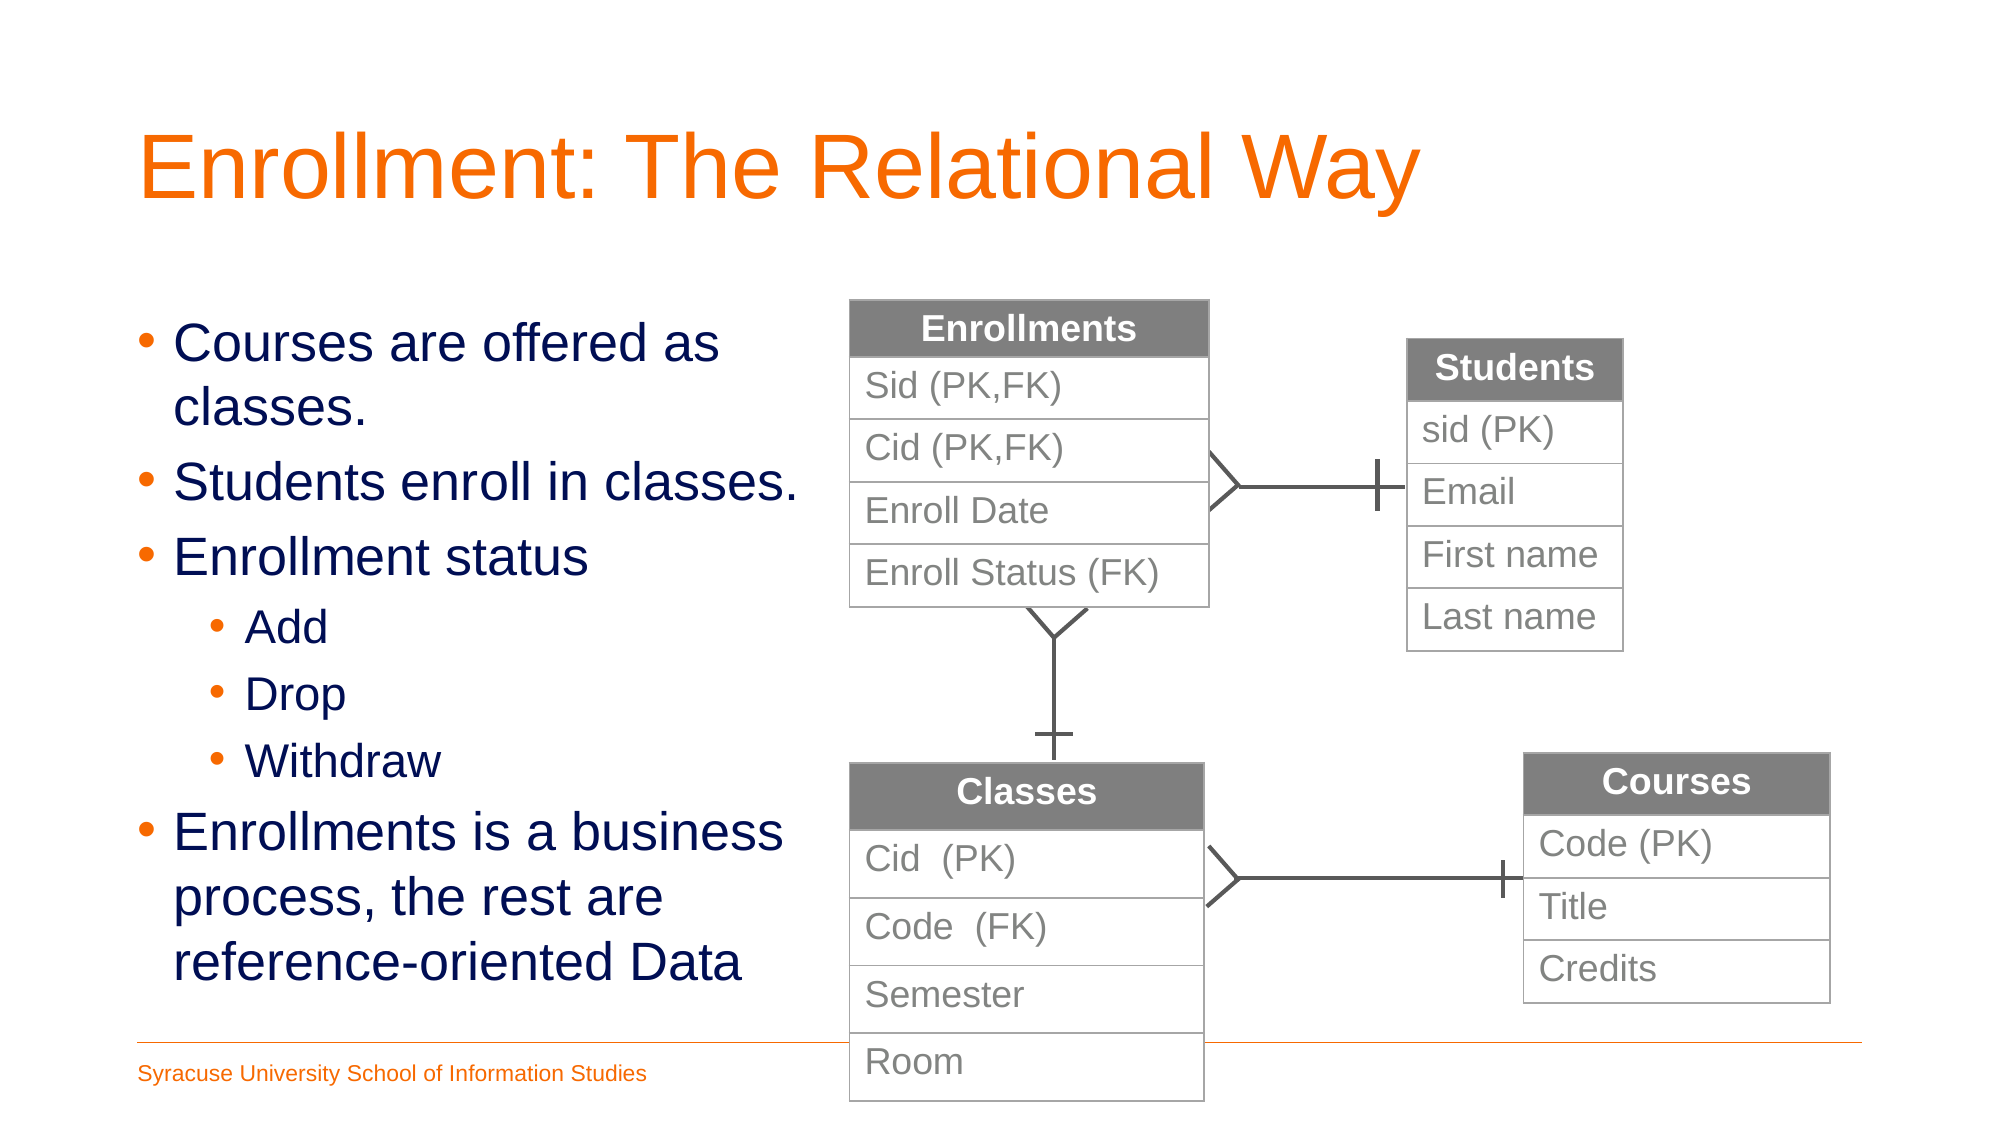

# Enrollment: The Relational Way
Courses are offered as classes.
Students enroll in classes.
Enrollment status
Add
Drop
Withdraw
Enrollments is a business process, the rest are reference-oriented Data

| Enrollments |
| --- |
| Sid (PK,FK) |
| Cid (PK,FK) |
| Enroll Date |
| Enroll Status (FK) |
| Students |
| --- |
| sid (PK) |
| Email |
| First name |
| Last name |
| Courses |
| --- |
| Code (PK) |
| Title |
| Credits |
| Classes |
| --- |
| Cid (PK) |
| Code (FK) |
| Semester |
| Room |